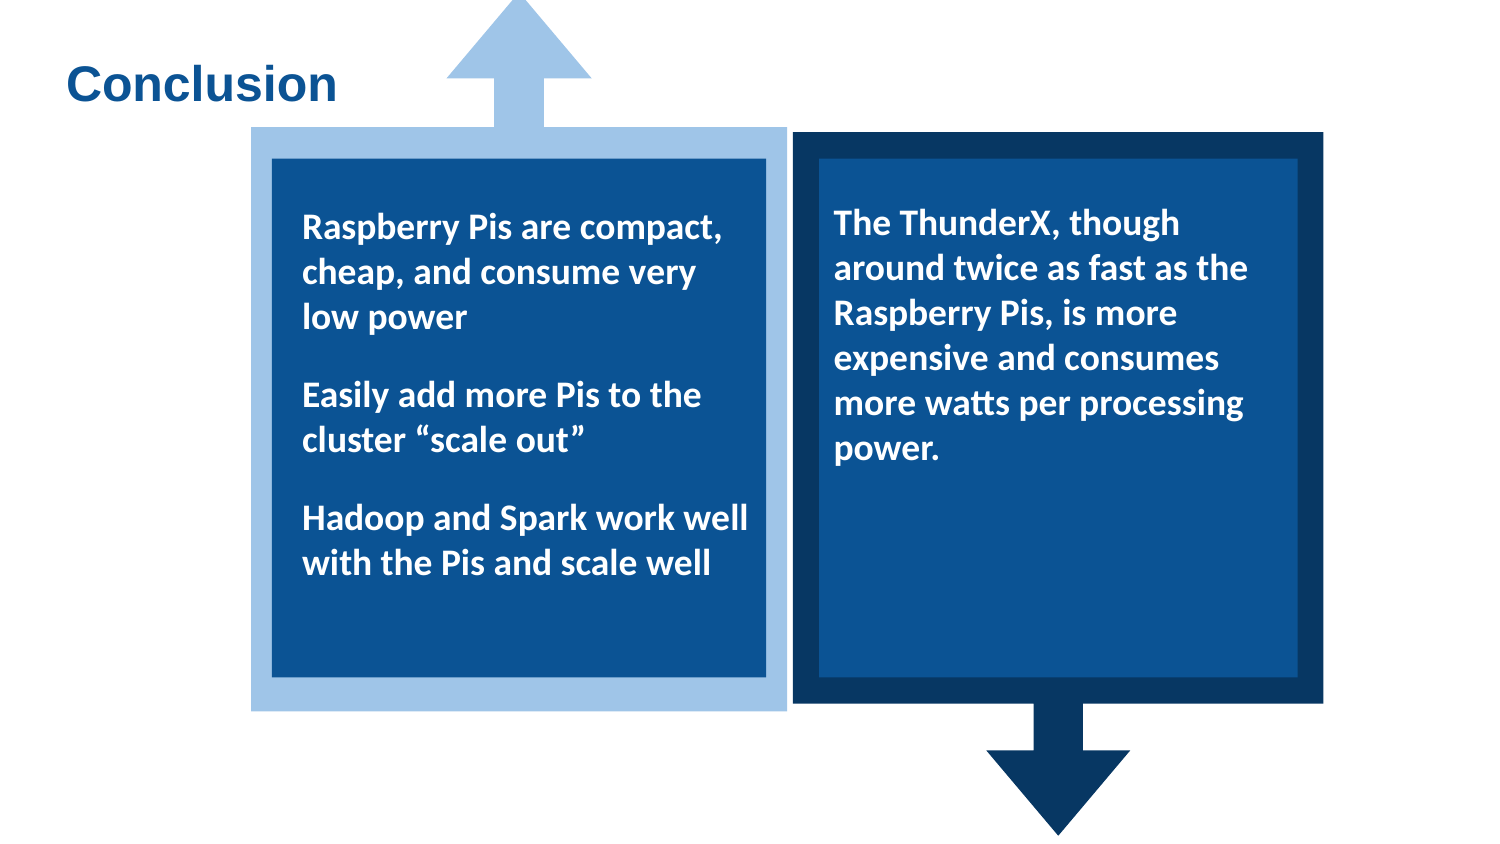

Raspberry Pis are compact, cheap, and consume very low power
Easily add more Pis to the cluster “scale out”
Hadoop and Spark work well with the Pis and scale well
# Conclusion

The ThunderX, though around twice as fast as the Raspberry Pis, is more expensive and consumes more watts per processing power.